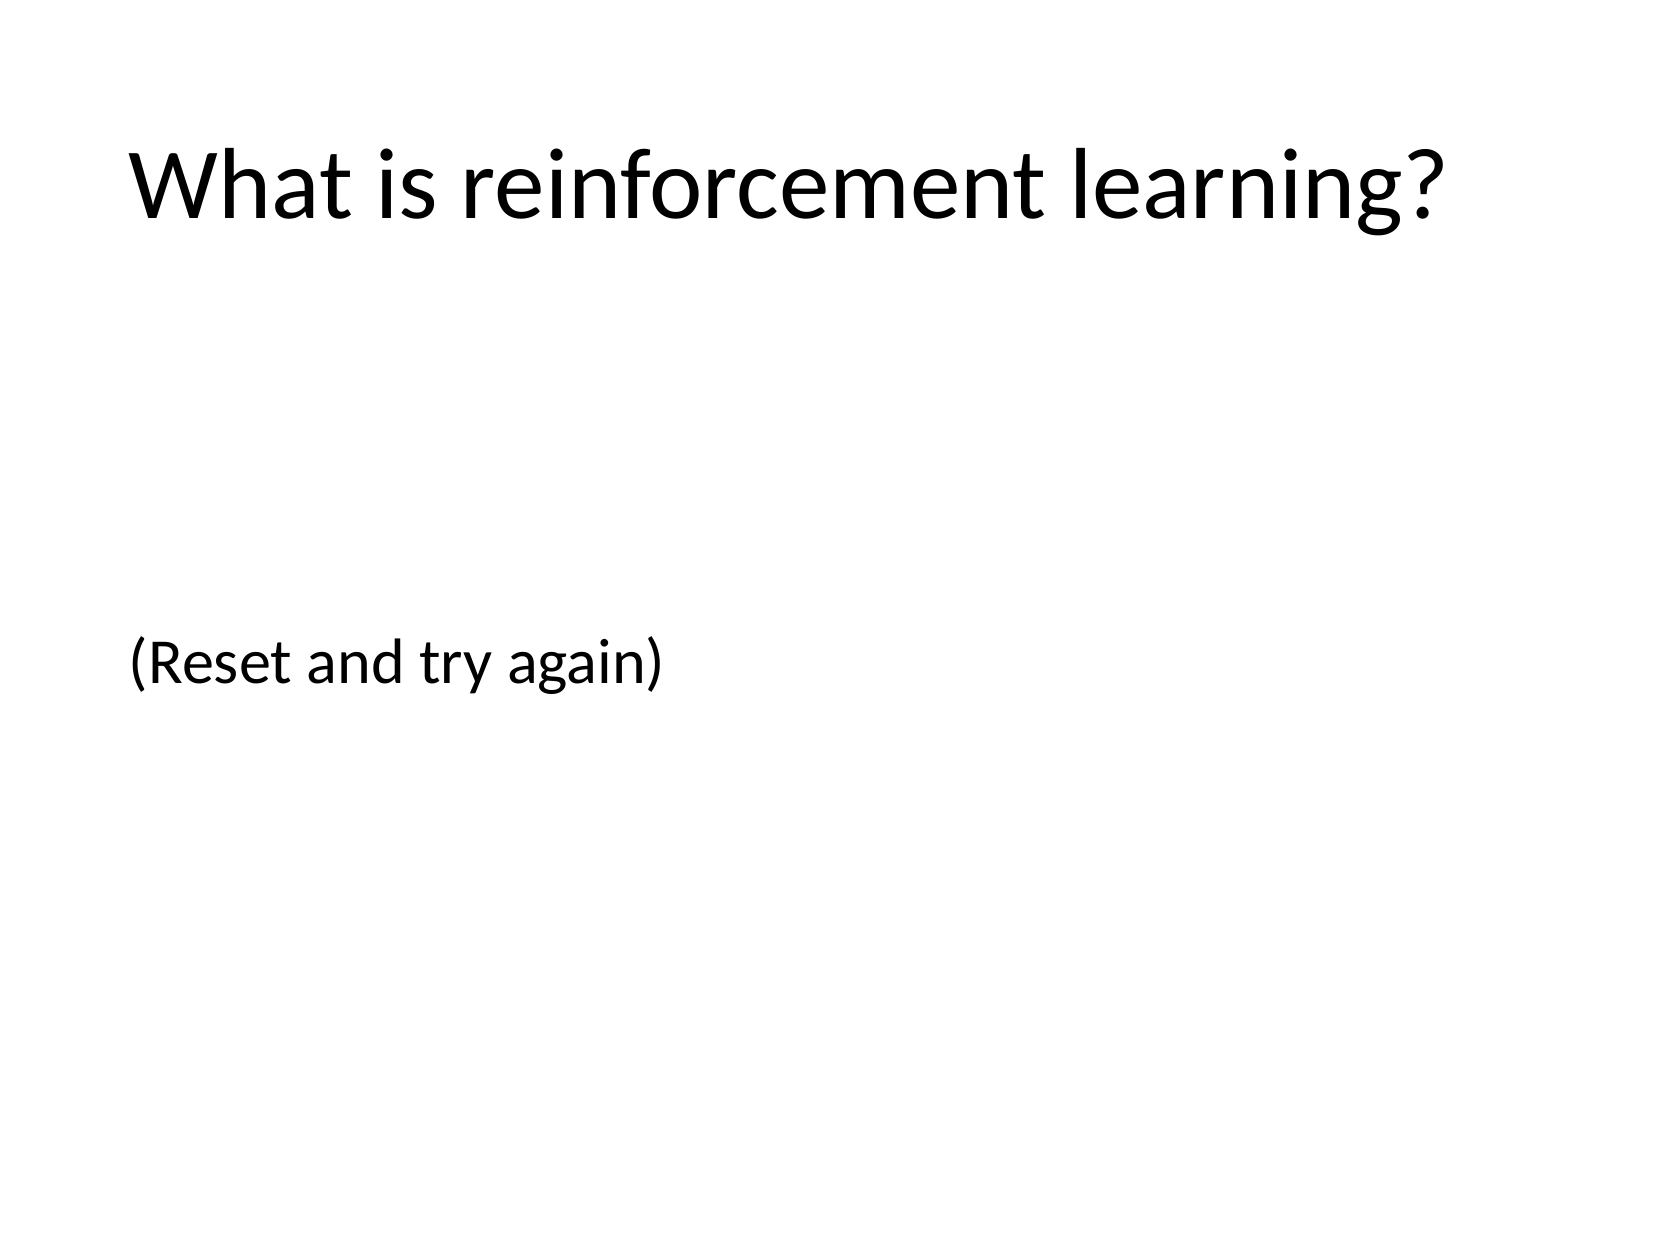

# What is reinforcement learning?
(Reset and try again)